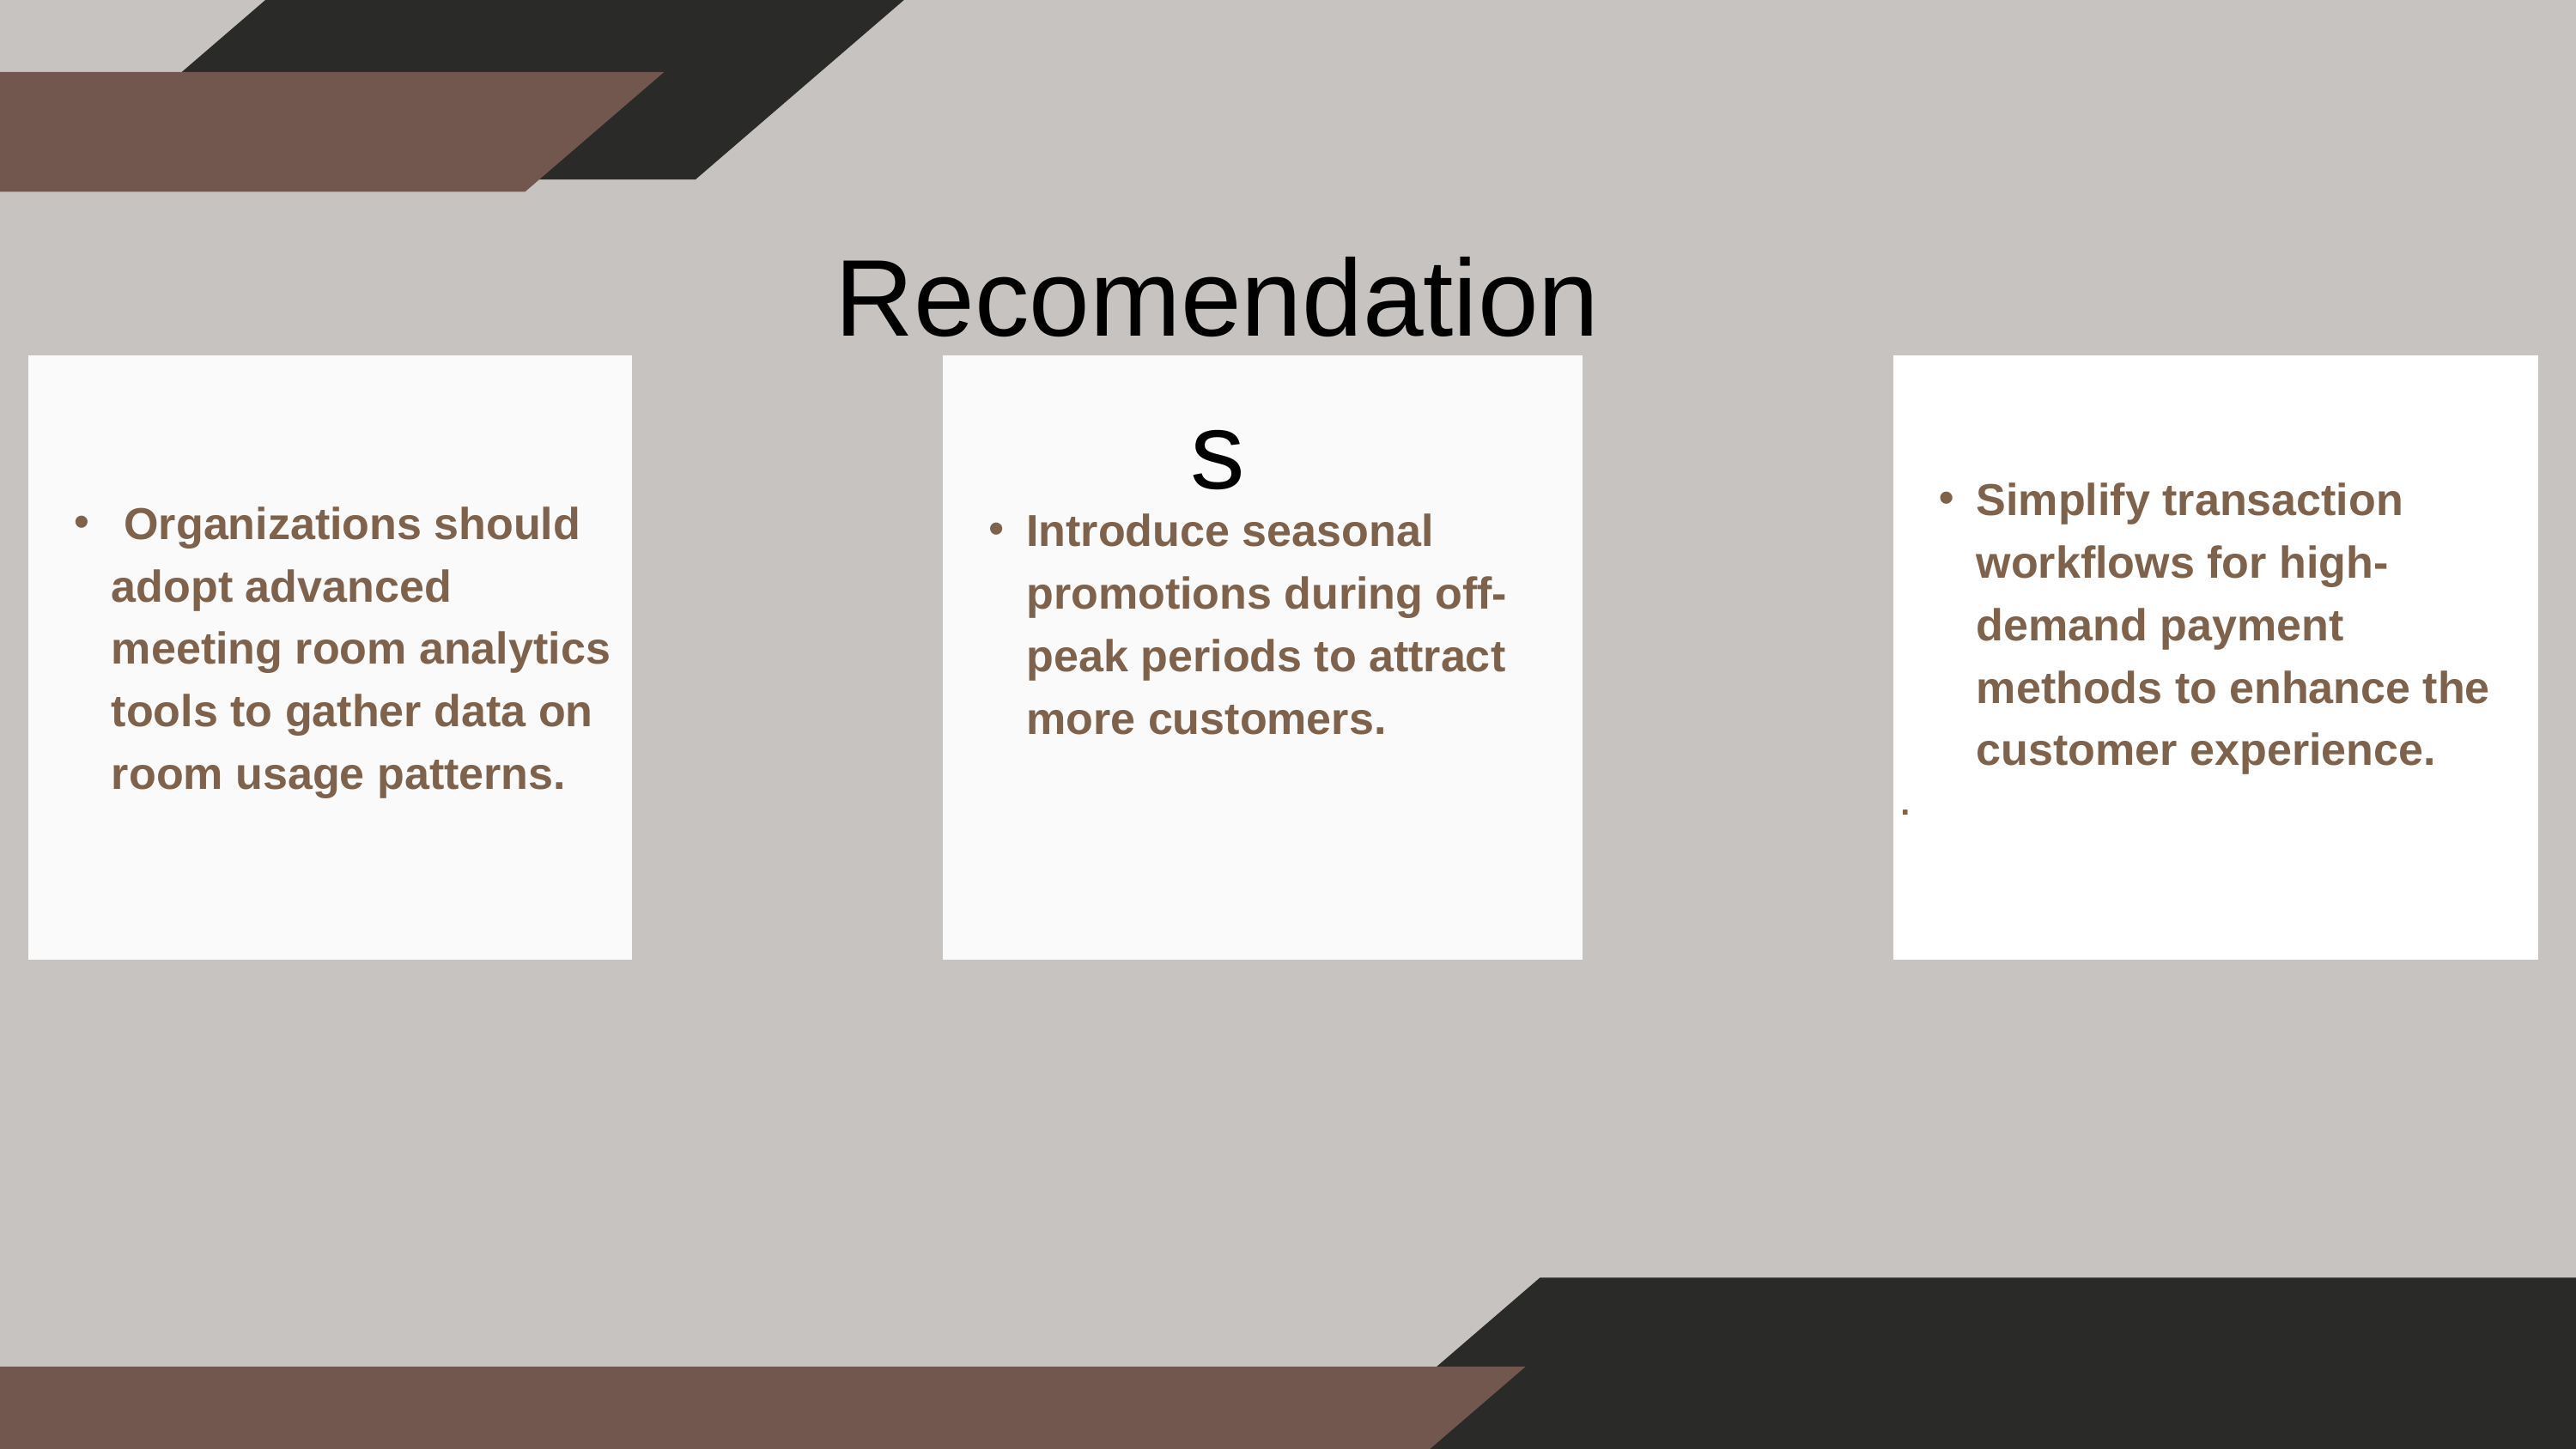

Recomendations

 Organizations should adopt advanced meeting room analytics tools to gather data on room usage patterns.

Introduce seasonal promotions during off-peak periods to attract more customers.

Simplify transaction workflows for high-demand payment methods to enhance the customer experience.
.